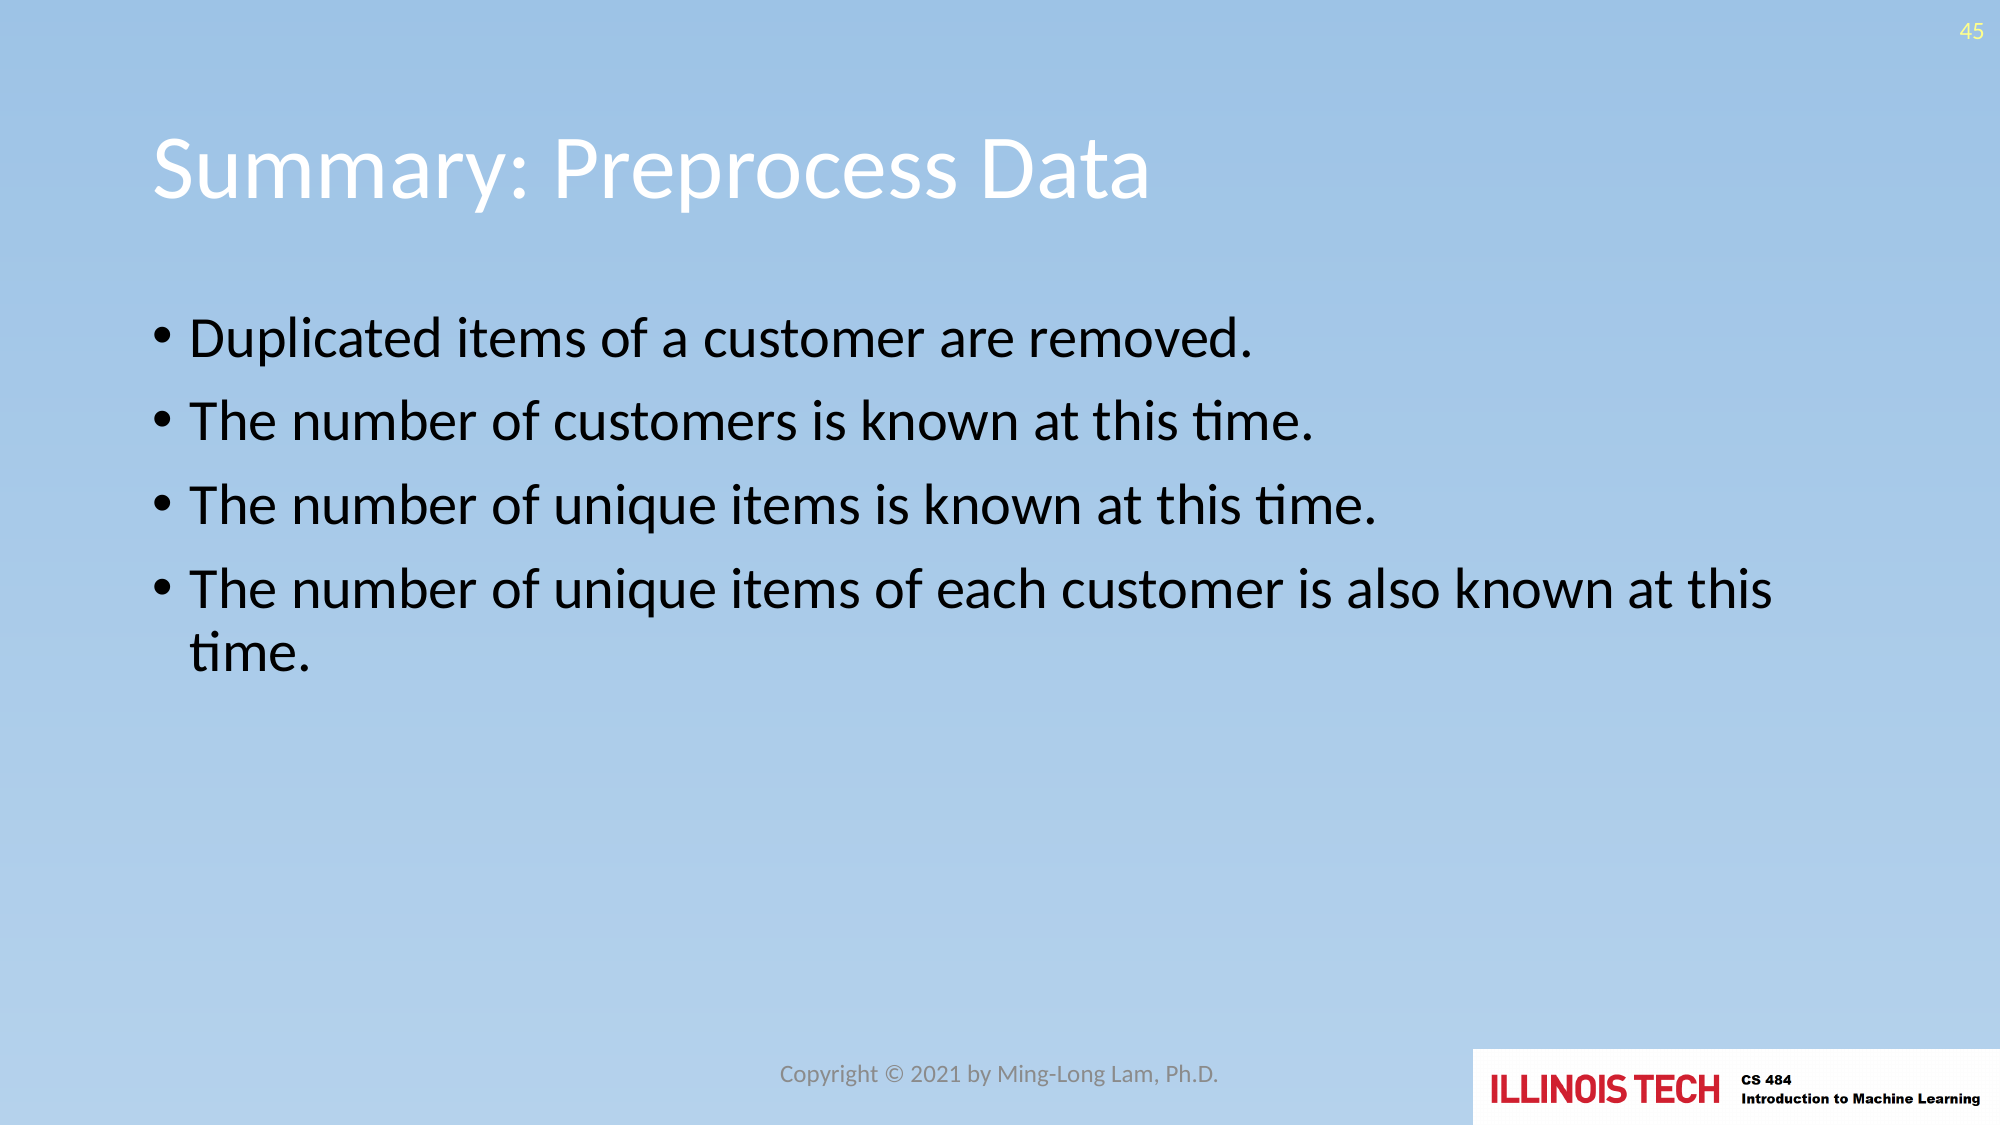

45
# Summary: Preprocess Data
Duplicated items of a customer are removed.
The number of customers is known at this time.
The number of unique items is known at this time.
The number of unique items of each customer is also known at this time.
Copyright © 2021 by Ming-Long Lam, Ph.D.